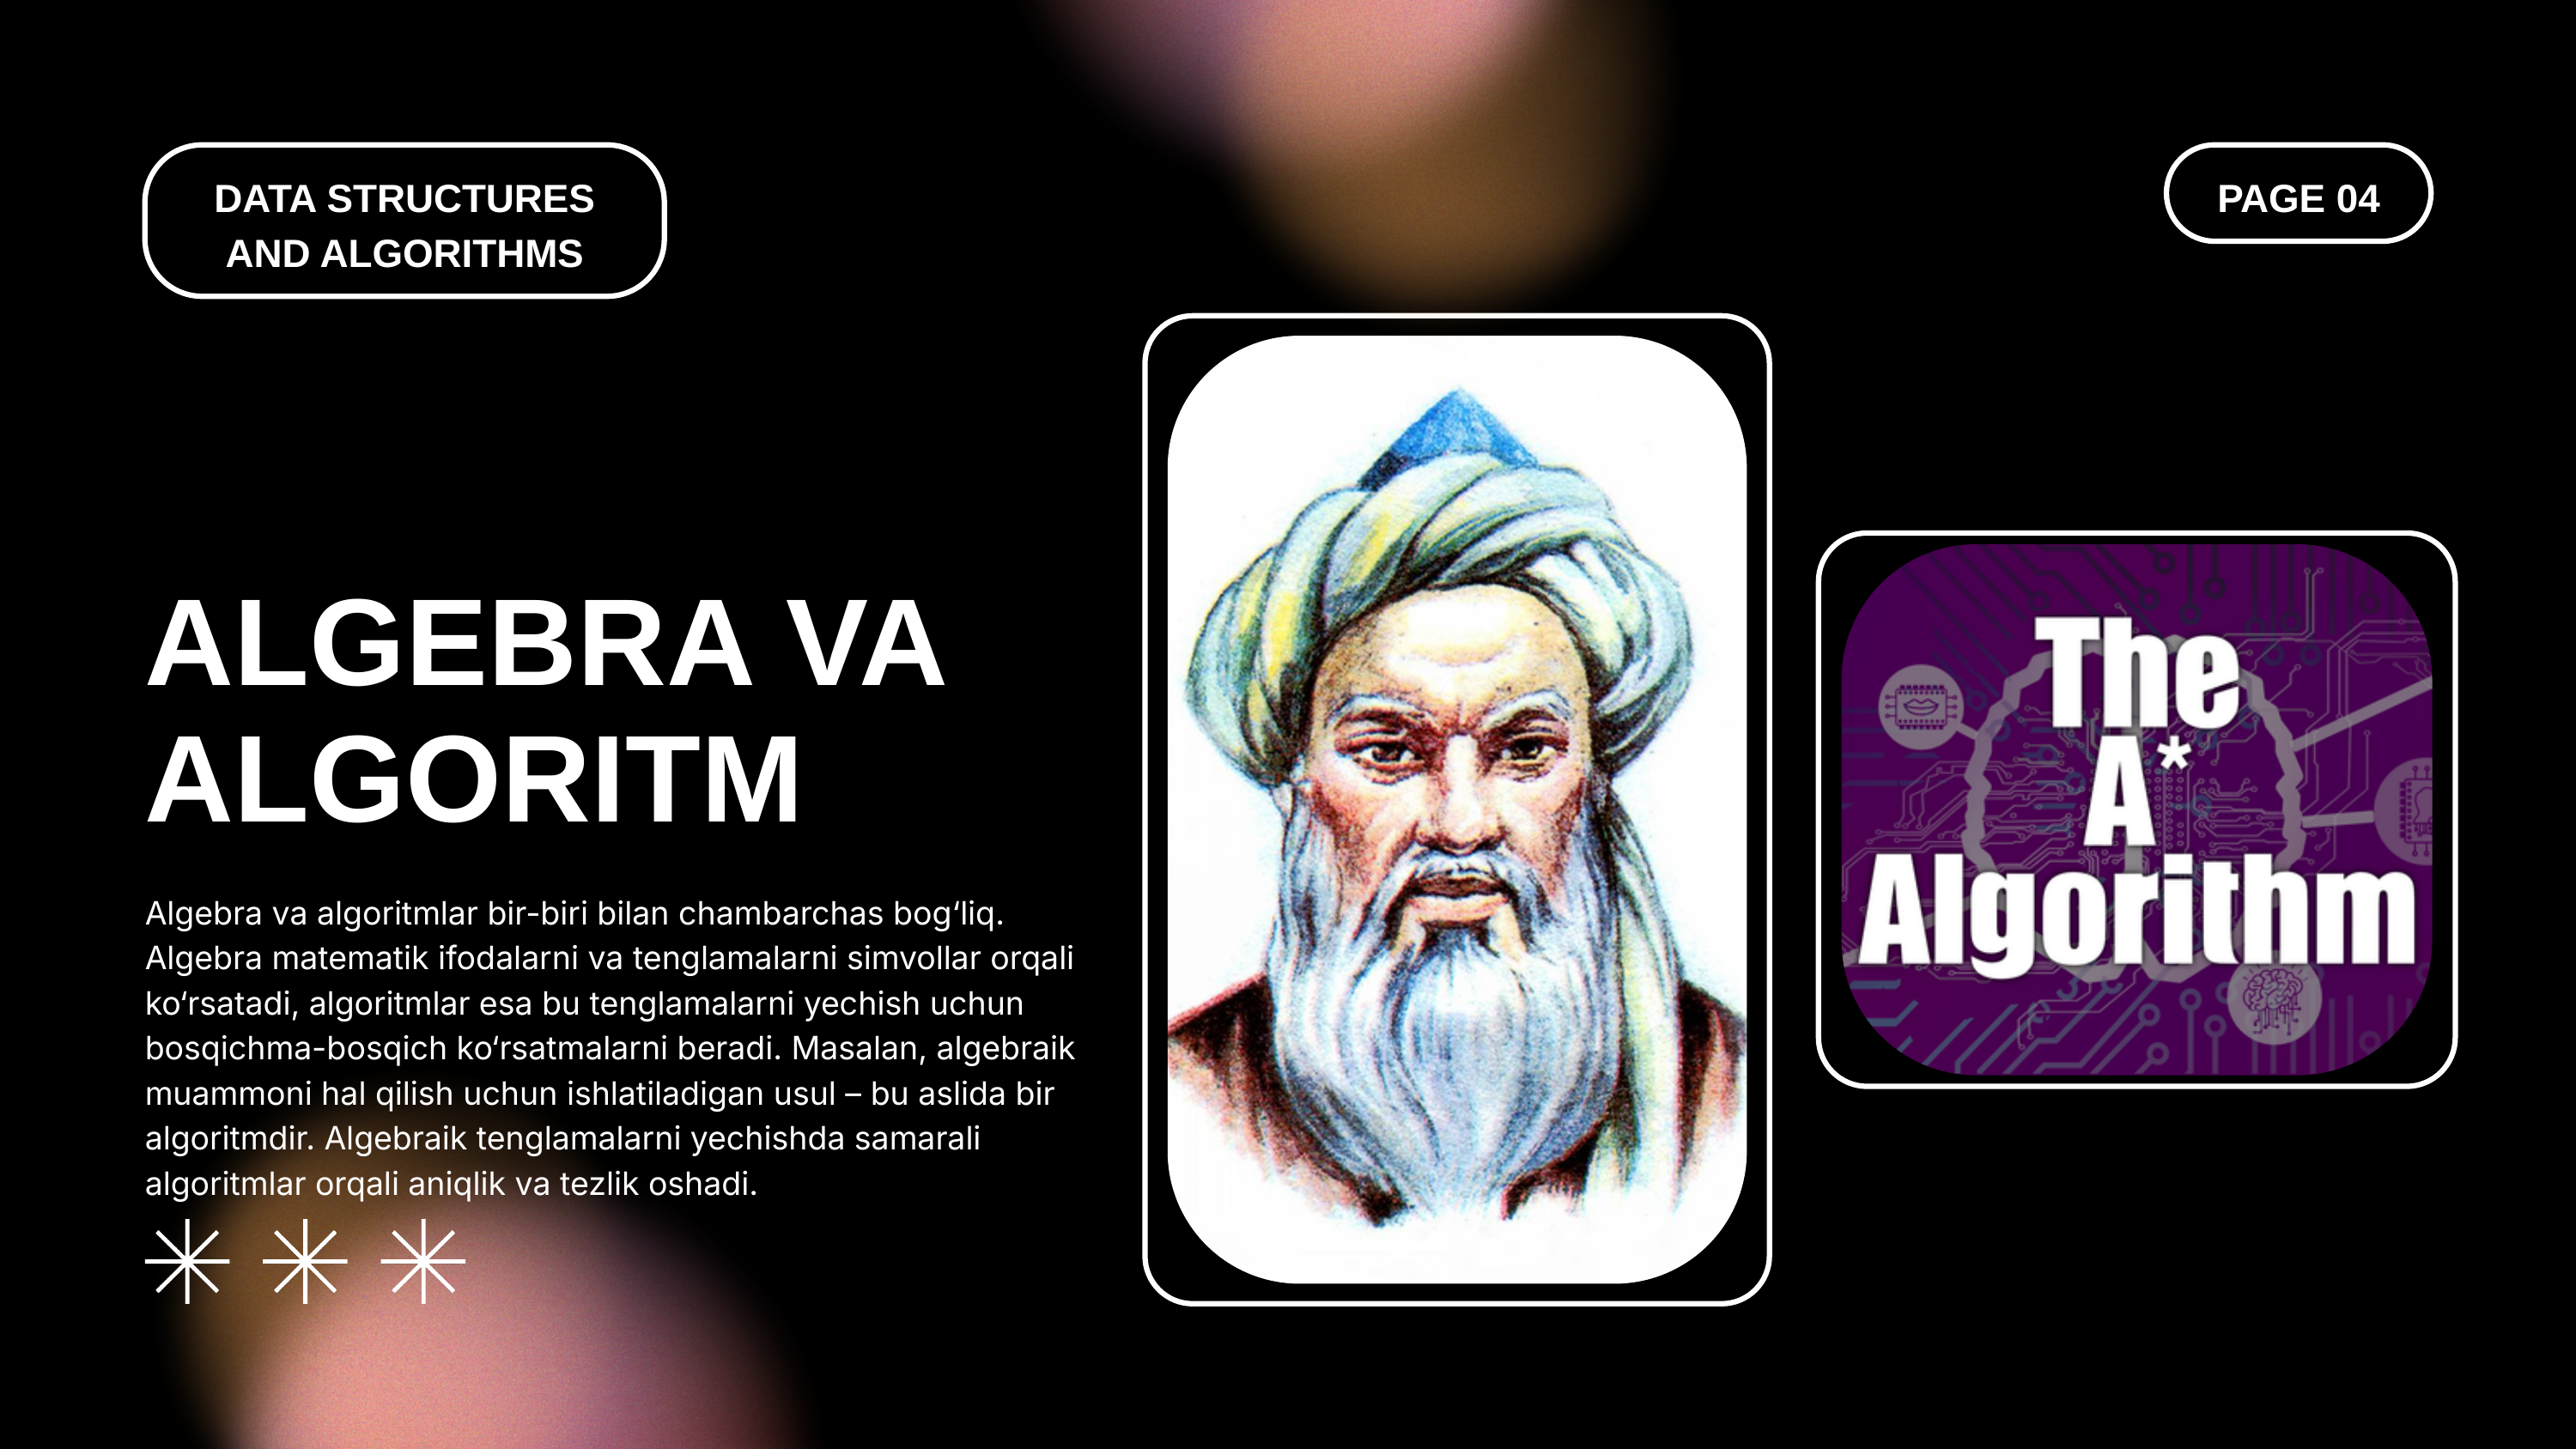

DATA STRUCTURES AND ALGORITHMS

PAGE 04

ALGEBRA VA ALGORITM
Algebra va algoritmlar bir-biri bilan chambarchas bog‘liq. Algebra matematik ifodalarni va tenglamalarni simvollar orqali ko‘rsatadi, algoritmlar esa bu tenglamalarni yechish uchun bosqichma-bosqich ko‘rsatmalarni beradi. Masalan, algebraik muammoni hal qilish uchun ishlatiladigan usul – bu aslida bir algoritmdir. Algebraik tenglamalarni yechishda samarali algoritmlar orqali aniqlik va tezlik oshadi.